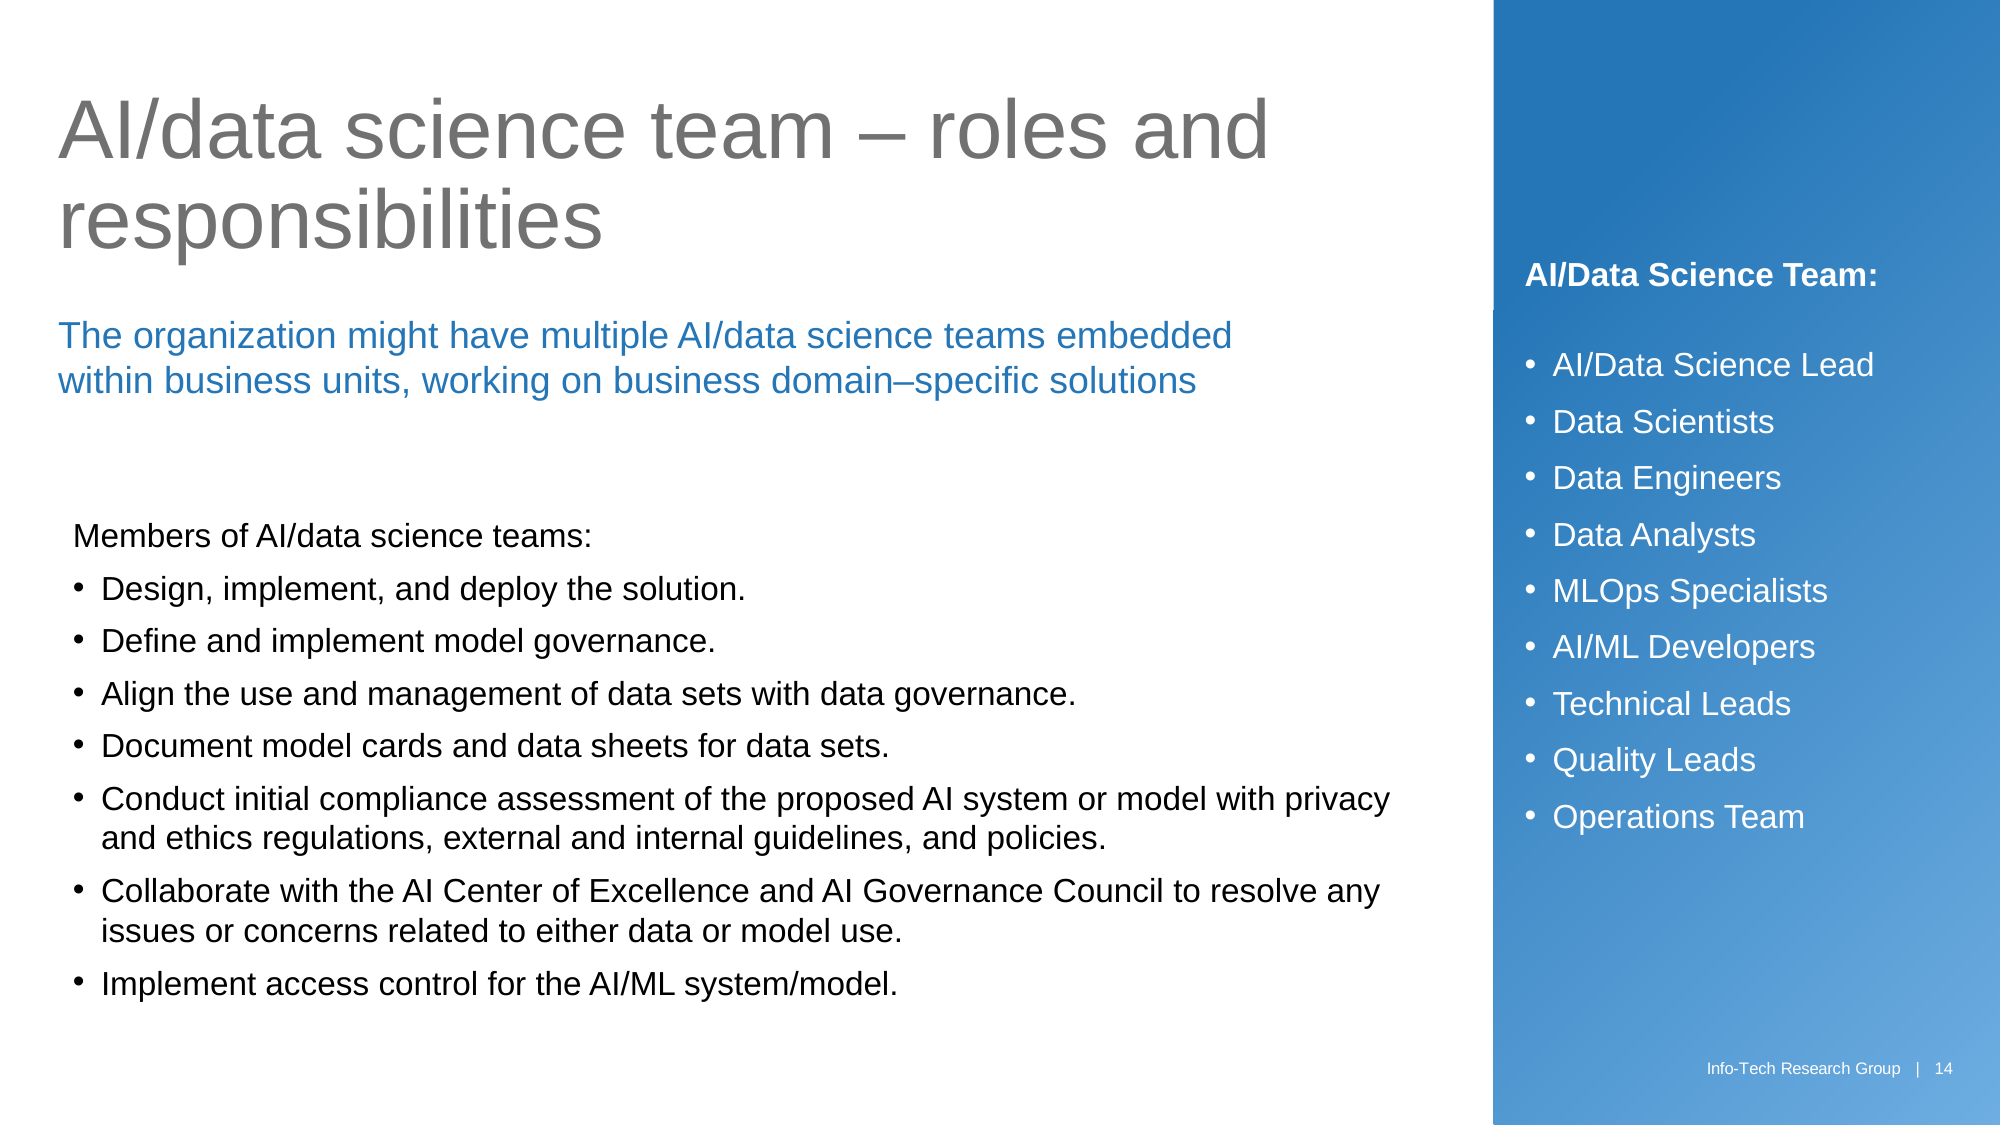

# AI/data science team – roles and responsibilities
AI/Data Science Team:
The organization might have multiple AI/data science teams embedded within business units, working on business domain–specific solutions

AI/Data Science Lead
Data Scientists
Data Engineers
Data Analysts
MLOps Specialists
AI/ML Developers
Technical Leads
Quality Leads
Operations Team
Members of AI/data science teams:
Design, implement, and deploy the solution.
Define and implement model governance.
Align the use and management of data sets with data governance.
Document model cards and data sheets for data sets.
Conduct initial compliance assessment of the proposed AI system or model with privacy and ethics regulations, external and internal guidelines, and policies.
Collaborate with the AI Center of Excellence and AI Governance Council to resolve any issues or concerns related to either data or model use.
Implement access control for the AI/ML system/model.